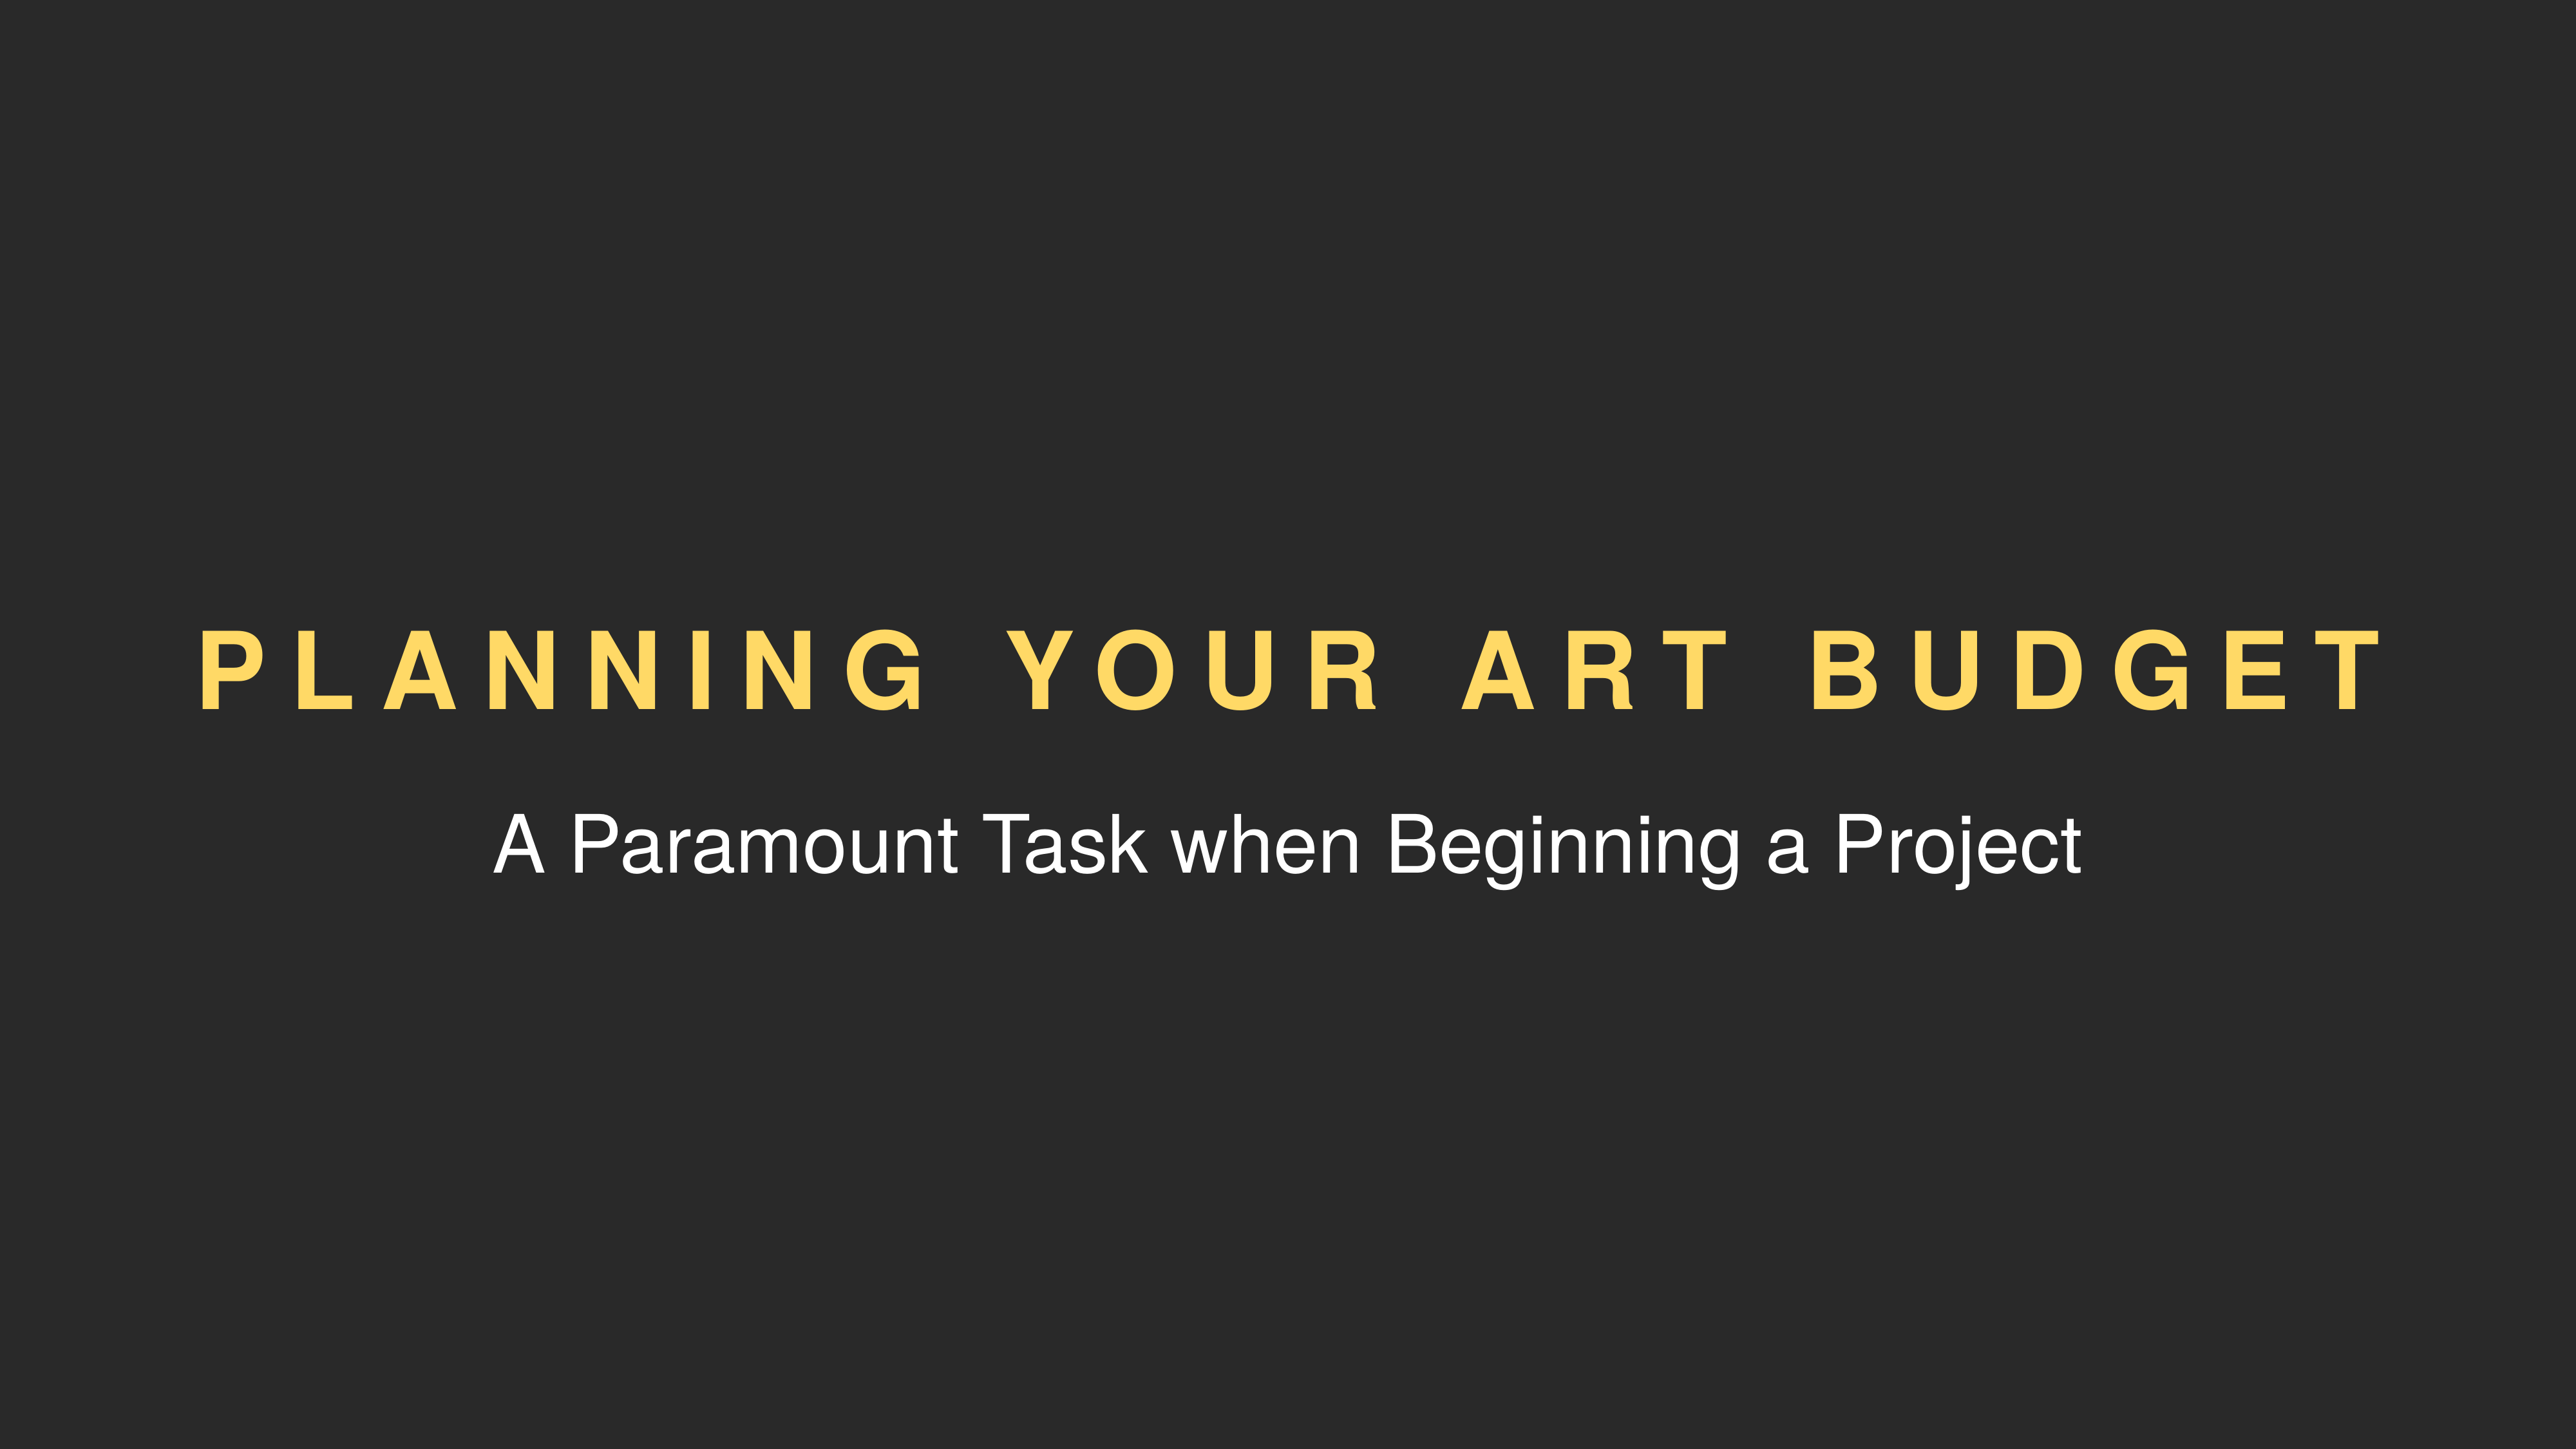

Planning your art budget
A Paramount Task when Beginning a Project